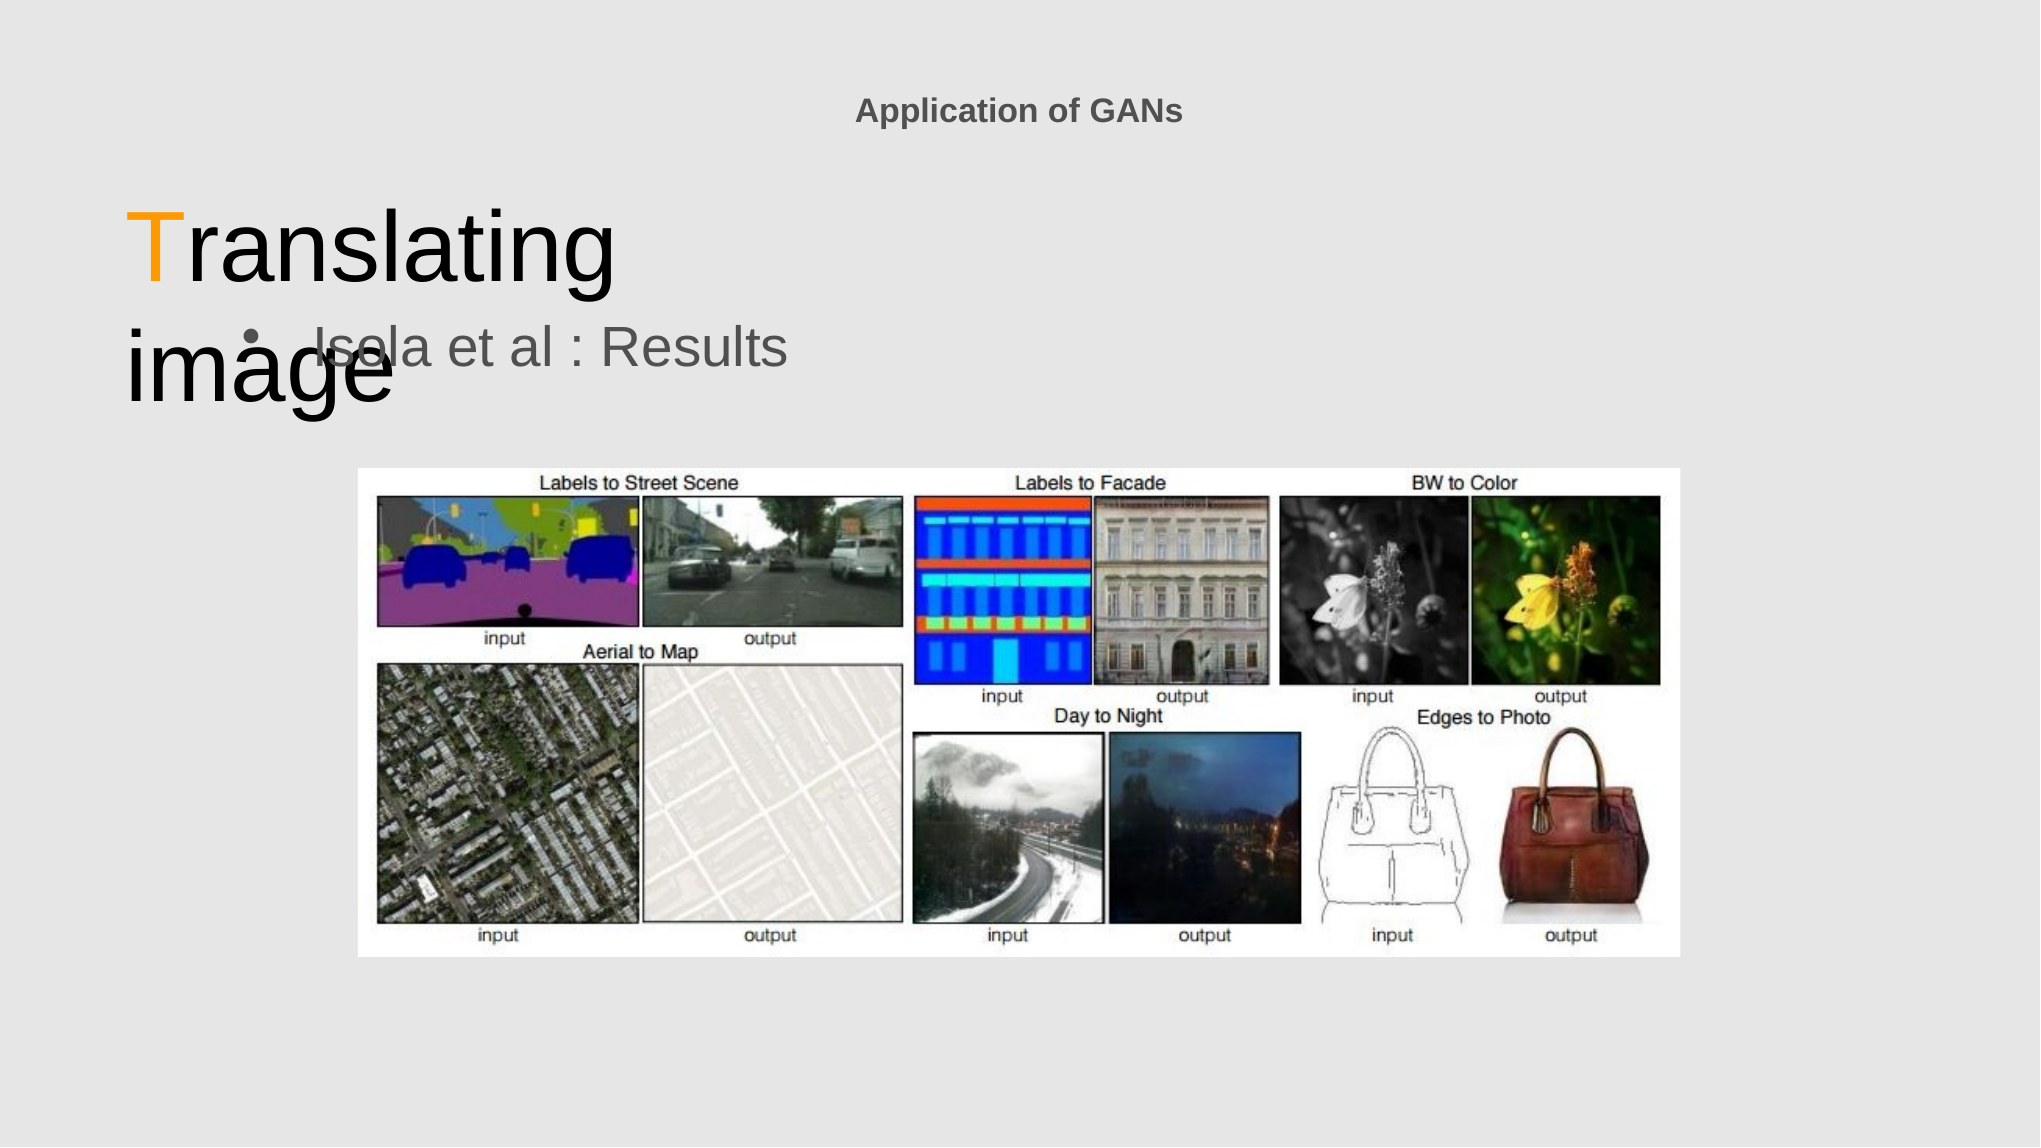

Application of GANs
# Translating image
Isola et al : Results